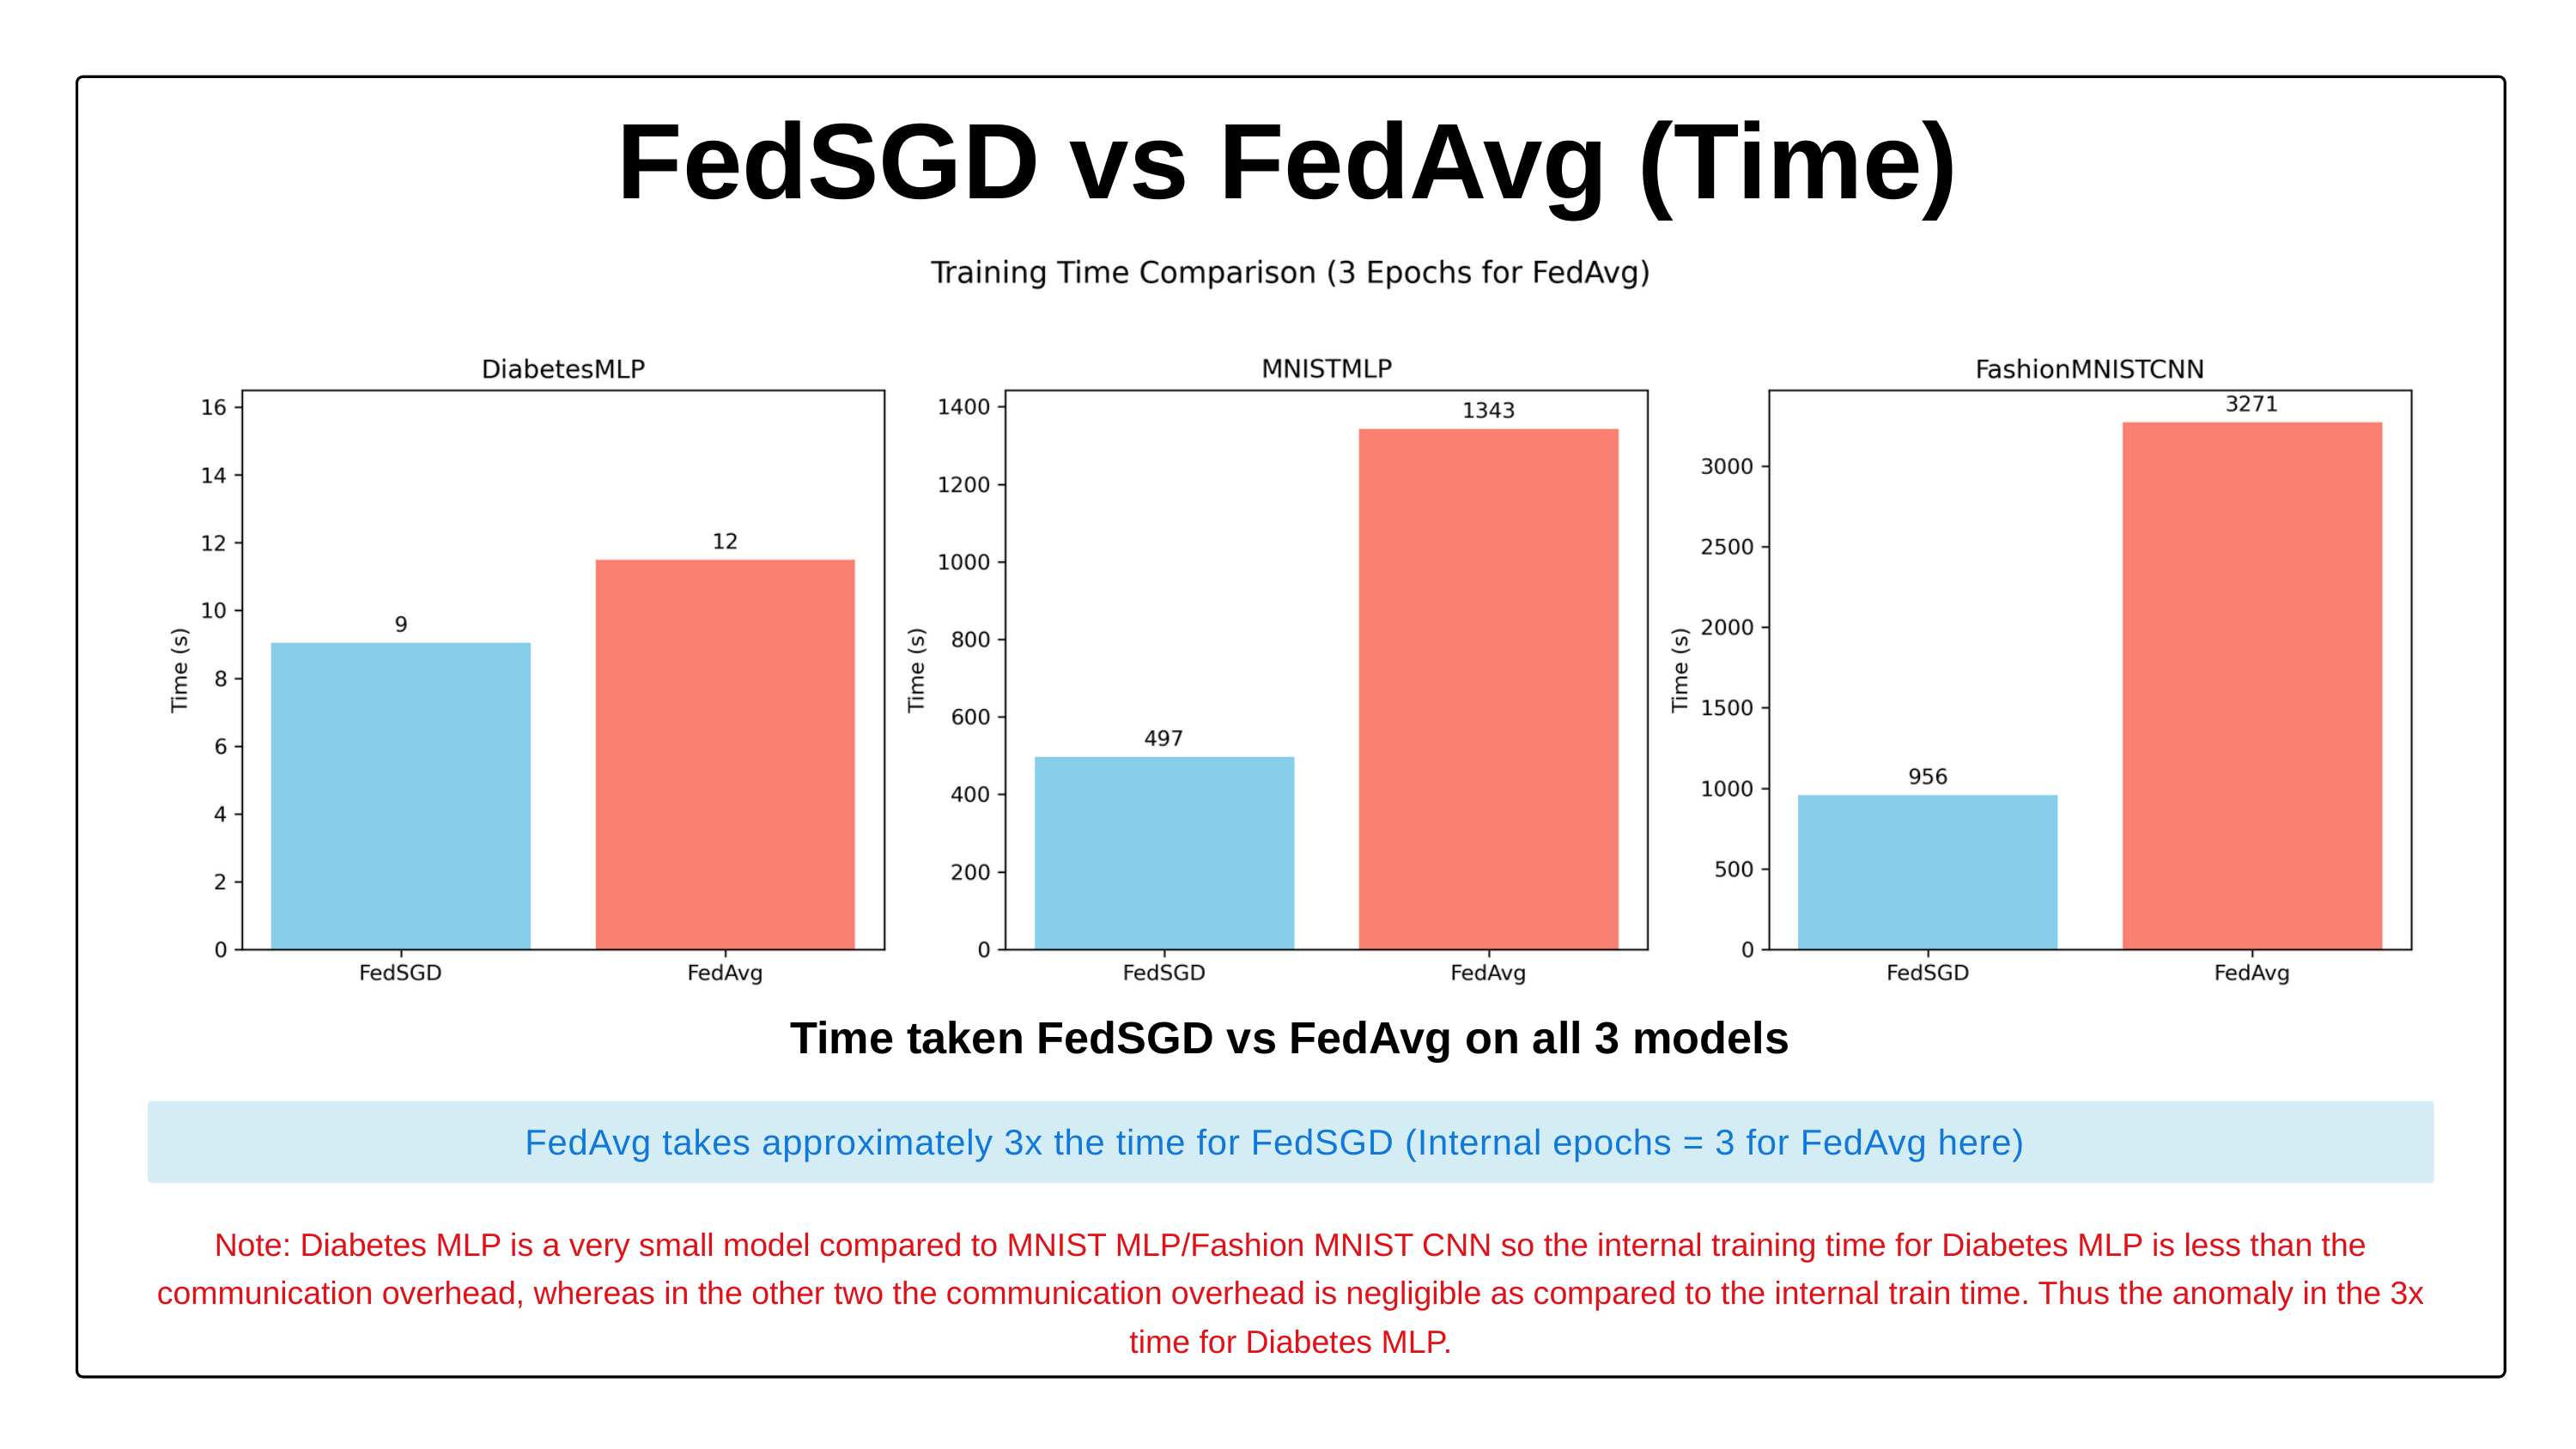

FedSGD vs FedAvg (Time)

Time taken FedSGD vs FedAvg on all 3 models

FedAvg takes approximately 3x the time for FedSGD (Internal epochs = 3 for FedAvg here)
Note: Diabetes MLP is a very small model compared to MNIST MLP/Fashion MNIST CNN so the internal training time for Diabetes MLP is less than the communication overhead, whereas in the other two the communication overhead is negligible as compared to the internal train time. Thus the anomaly in the 3x time for Diabetes MLP.